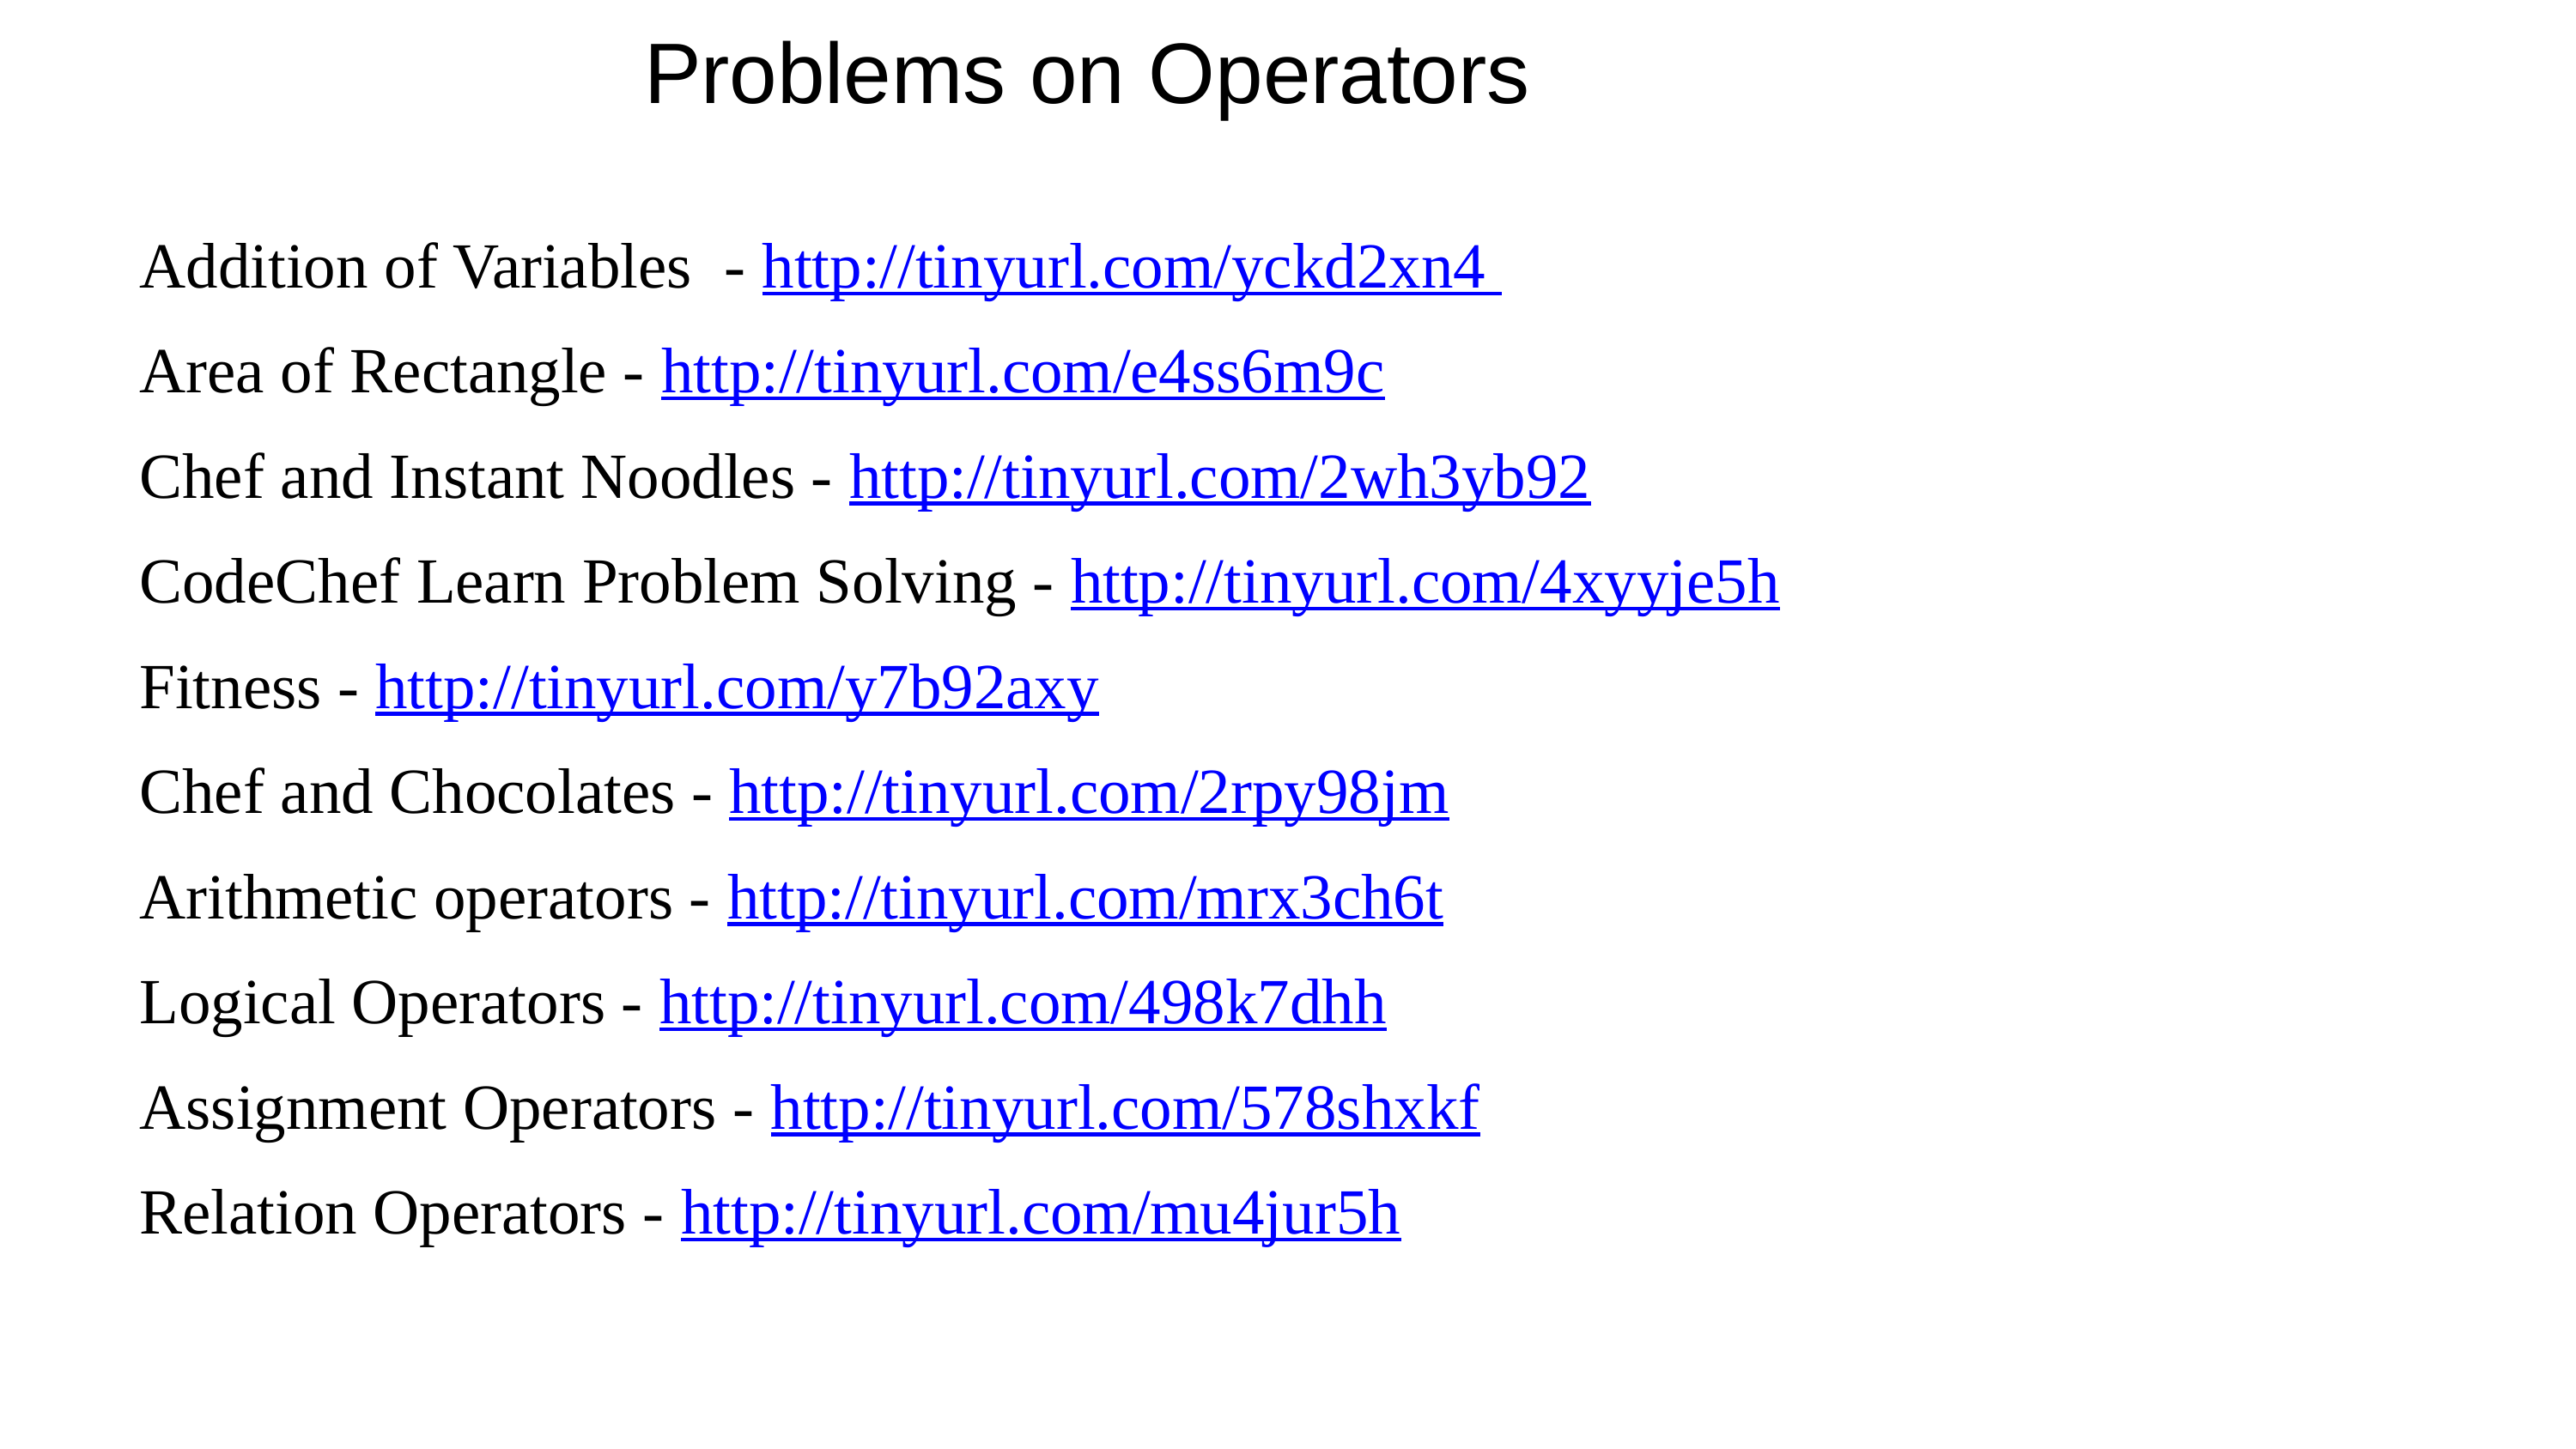

Problems on Operators
Addition of Variables  - http://tinyurl.com/yckd2xn4
Area of Rectangle - http://tinyurl.com/e4ss6m9c
Chef and Instant Noodles - http://tinyurl.com/2wh3yb92
CodeChef Learn Problem Solving - http://tinyurl.com/4xyyje5h
Fitness - http://tinyurl.com/y7b92axy
Chef and Chocolates - http://tinyurl.com/2rpy98jm
Arithmetic operators - http://tinyurl.com/mrx3ch6t
Logical Operators - http://tinyurl.com/498k7dhh
Assignment Operators - http://tinyurl.com/578shxkf
Relation Operators - http://tinyurl.com/mu4jur5h